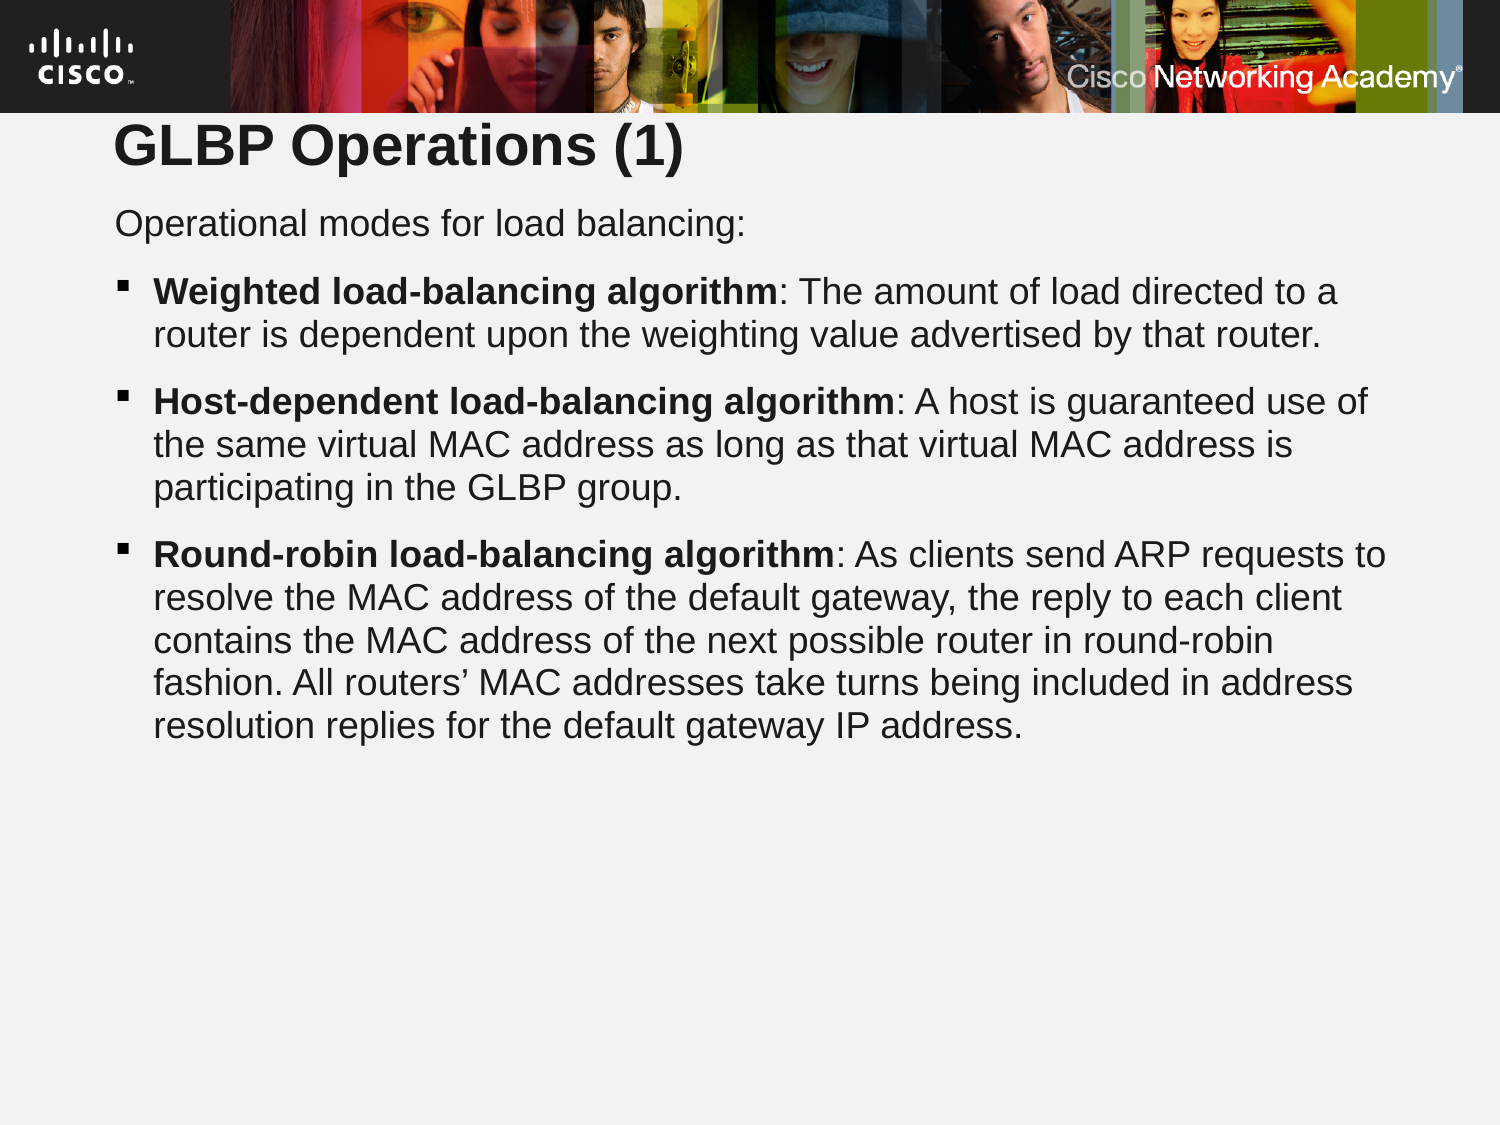

# GLBP Operations (1)
Operational modes for load balancing:
Weighted load-balancing algorithm: The amount of load directed to a router is dependent upon the weighting value advertised by that router.
Host-dependent load-balancing algorithm: A host is guaranteed use of the same virtual MAC address as long as that virtual MAC address is participating in the GLBP group.
Round-robin load-balancing algorithm: As clients send ARP requests to resolve the MAC address of the default gateway, the reply to each client contains the MAC address of the next possible router in round-robin fashion. All routers’ MAC addresses take turns being included in address resolution replies for the default gateway IP address.